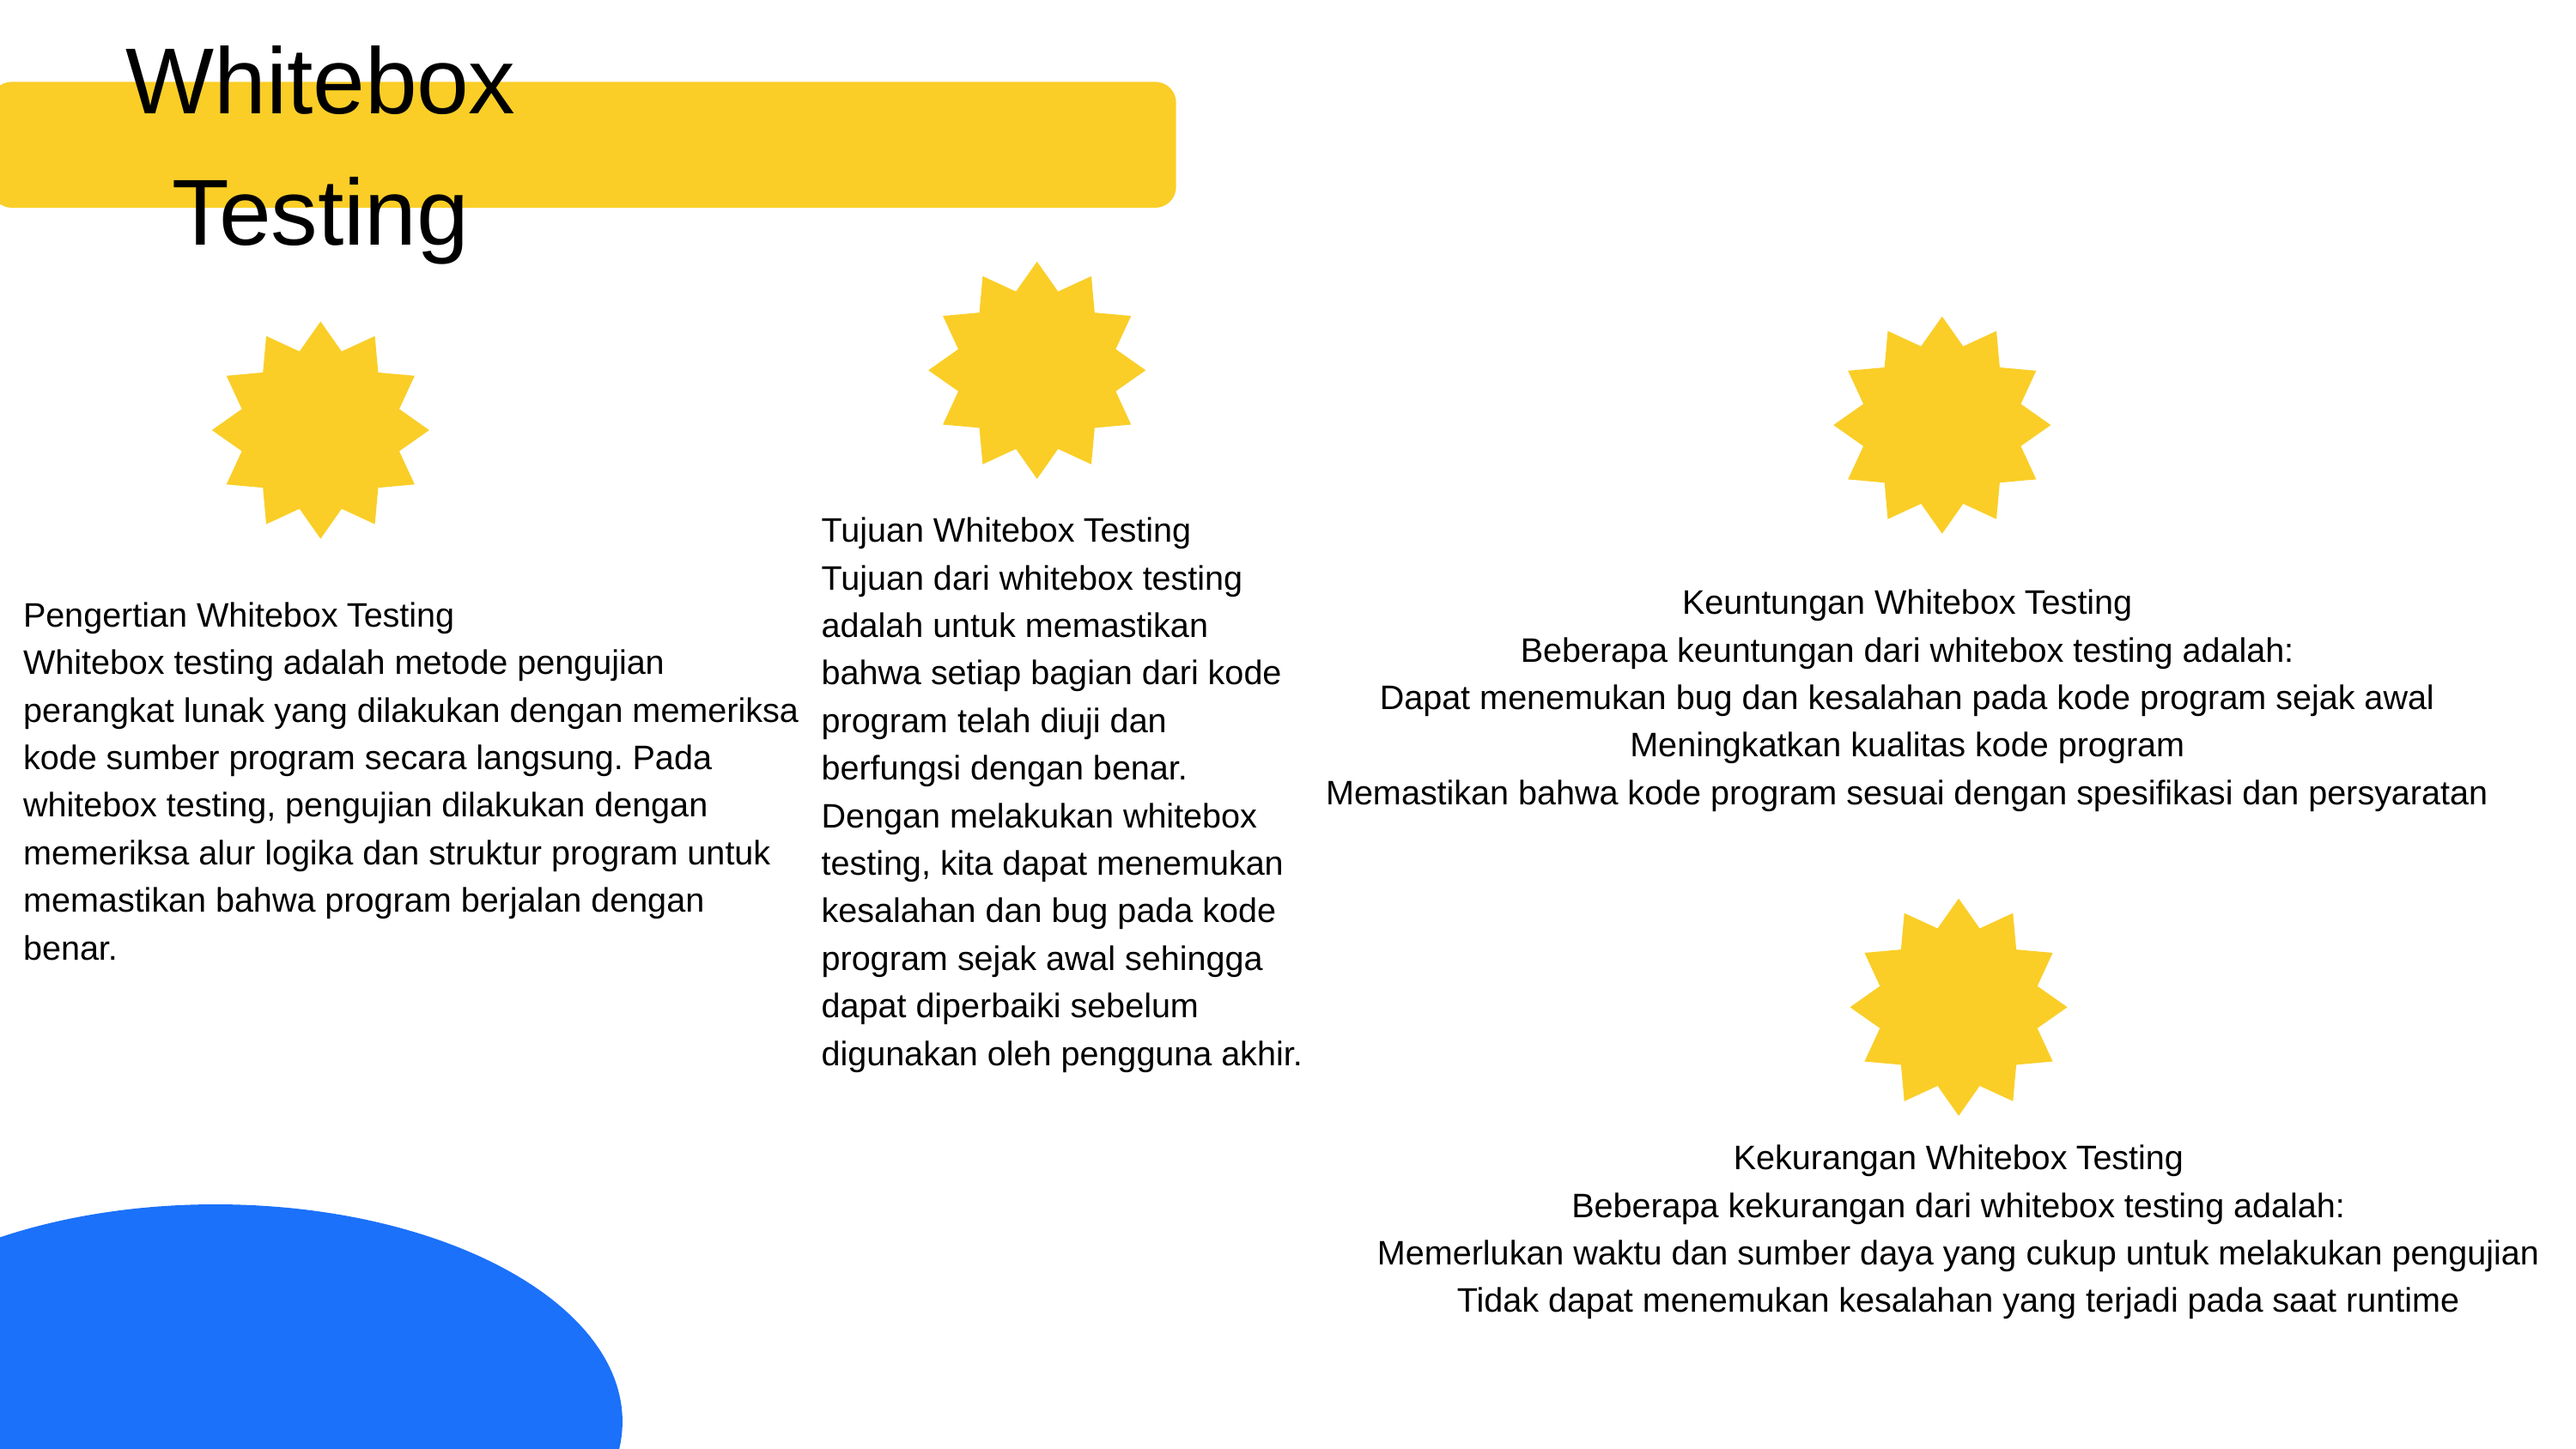

Whitebox Testing

Tujuan Whitebox Testing
Tujuan dari whitebox testing adalah untuk memastikan bahwa setiap bagian dari kode program telah diuji dan berfungsi dengan benar. Dengan melakukan whitebox testing, kita dapat menemukan kesalahan dan bug pada kode program sejak awal sehingga dapat diperbaiki sebelum digunakan oleh pengguna akhir.
Keuntungan Whitebox Testing
Beberapa keuntungan dari whitebox testing adalah:
Dapat menemukan bug dan kesalahan pada kode program sejak awal
Meningkatkan kualitas kode program
Memastikan bahwa kode program sesuai dengan spesifikasi dan persyaratan

Pengertian Whitebox Testing
Whitebox testing adalah metode pengujian perangkat lunak yang dilakukan dengan memeriksa kode sumber program secara langsung. Pada whitebox testing, pengujian dilakukan dengan memeriksa alur logika dan struktur program untuk memastikan bahwa program berjalan dengan benar.

Kekurangan Whitebox Testing
Beberapa kekurangan dari whitebox testing adalah:
Memerlukan waktu dan sumber daya yang cukup untuk melakukan pengujian
Tidak dapat menemukan kesalahan yang terjadi pada saat runtime